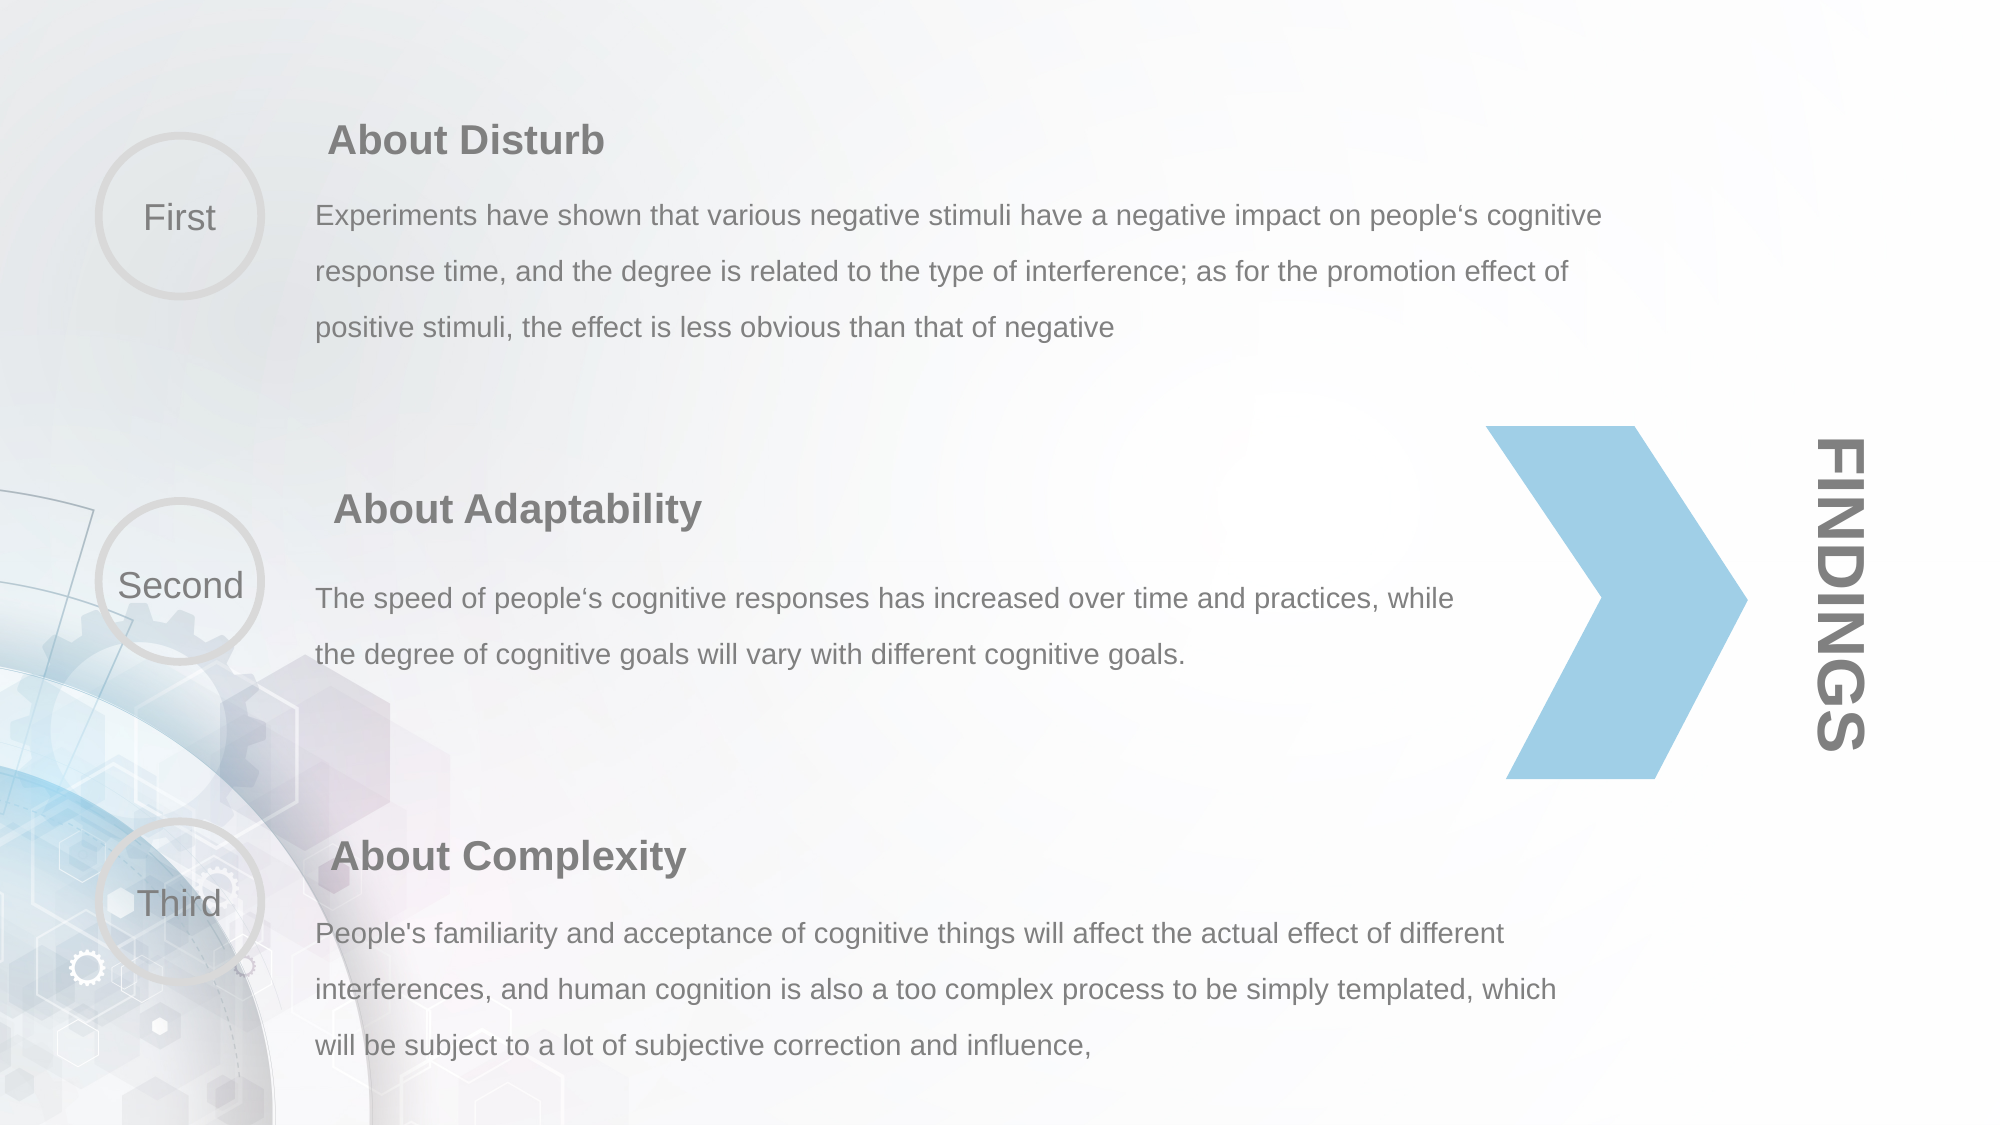

About Disturb

Experiments have shown that various negative stimuli have a negative impact on people‘s cognitive response time, and the degree is related to the type of interference; as for the promotion effect of positive stimuli, the effect is less obvious than that of negative
First
 FINDINGS

About Adaptability

The speed of people‘s cognitive responses has increased over time and practices, while the degree of cognitive goals will vary with different cognitive goals.
Second
About Complexity

Third
People's familiarity and acceptance of cognitive things will affect the actual effect of different interferences, and human cognition is also a too complex process to be simply templated, which will be subject to a lot of subjective correction and influence,